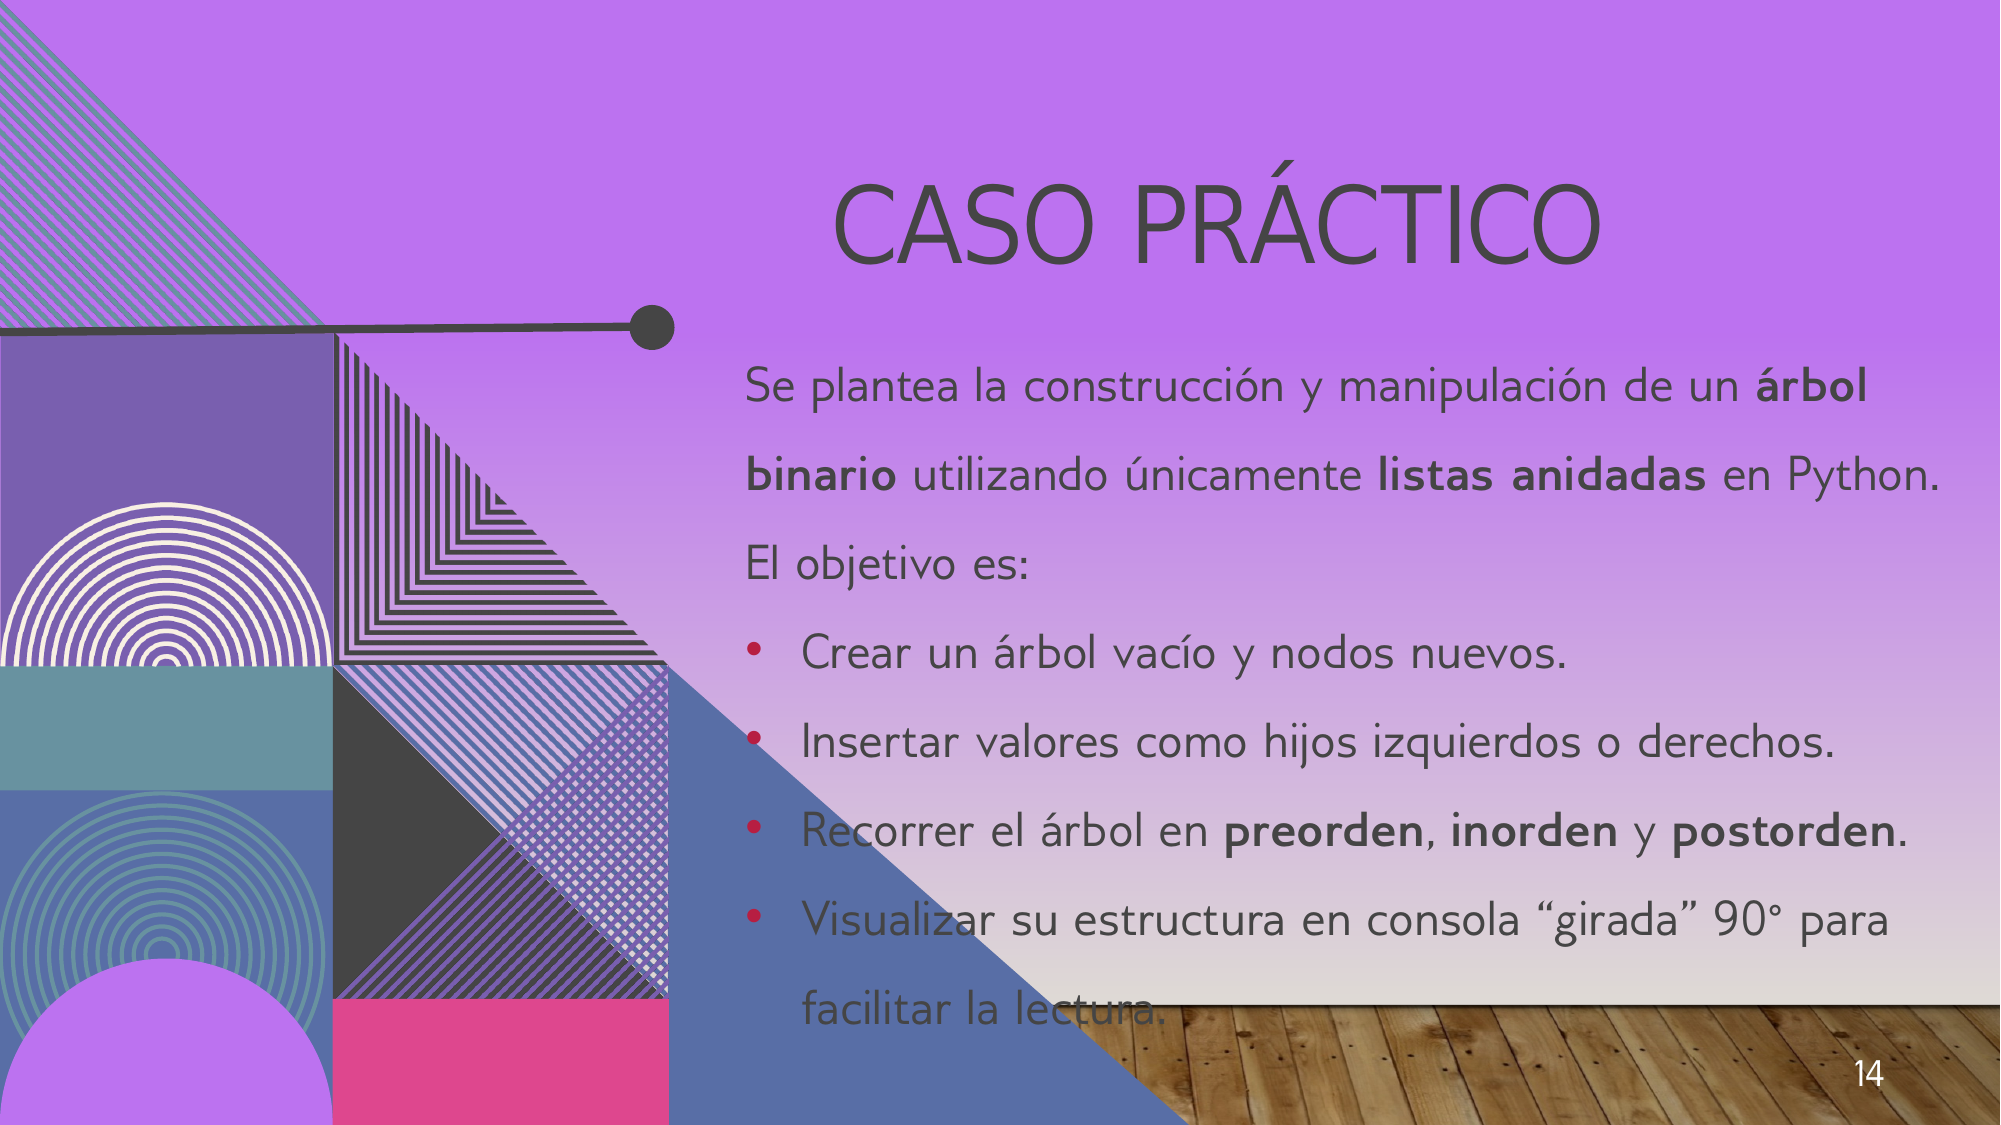

# Caso práctico
Se plantea la construcción y manipulación de un árbol binario utilizando únicamente listas anidadas en Python.
El objetivo es:
Crear un árbol vacío y nodos nuevos.
Insertar valores como hijos izquierdos o derechos.
Recorrer el árbol en preorden, inorden y postorden.
Visualizar su estructura en consola “girada” 90° para facilitar la lectura.
14